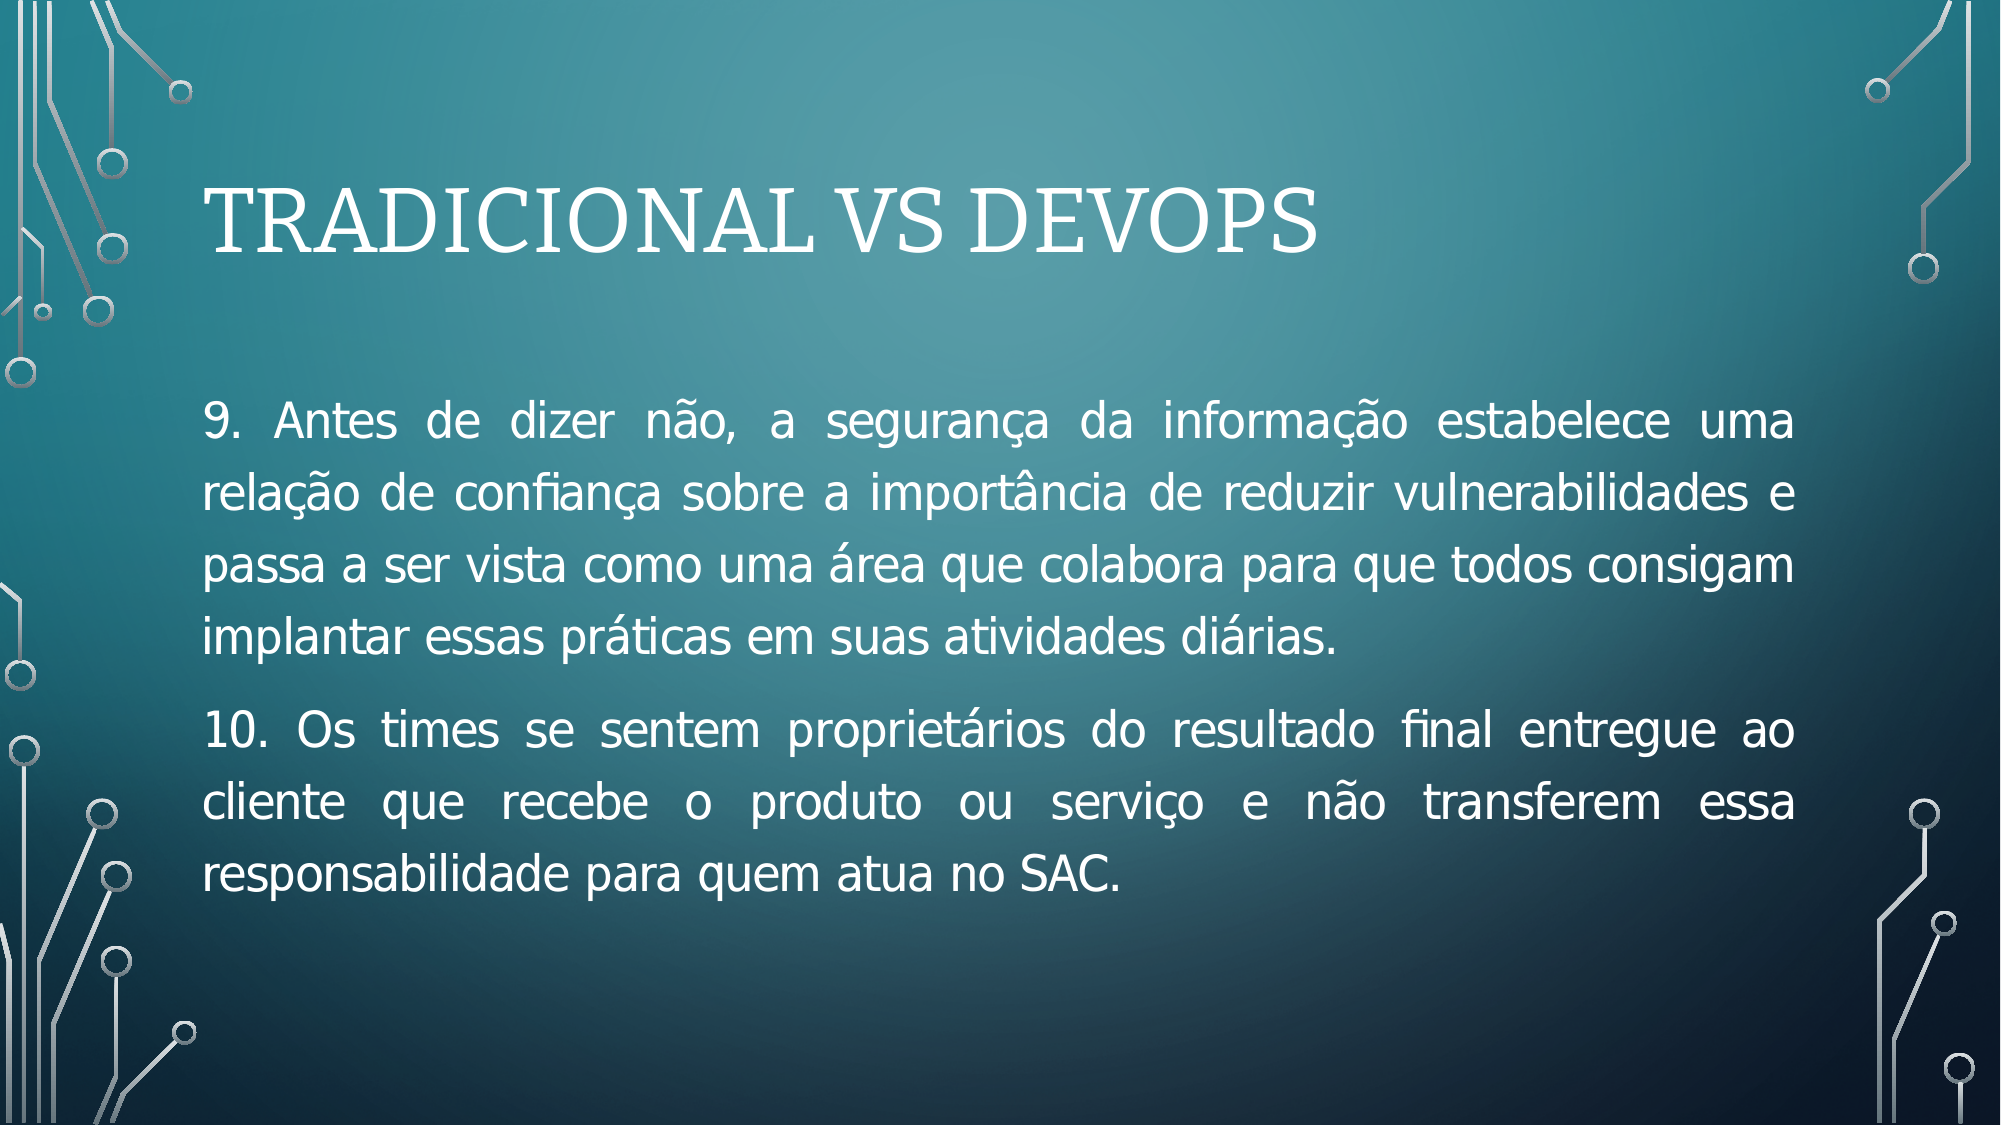

# Tradicional vs DEVOPS
9. Antes de dizer não, a segurança da informação estabelece uma relação de confiança sobre a importância de reduzir vulnerabilidades e passa a ser vista como uma área que colabora para que todos consigam implantar essas práticas em suas atividades diárias.
10. Os times se sentem proprietários do resultado final entregue ao cliente que recebe o produto ou serviço e não transferem essa responsabilidade para quem atua no SAC.